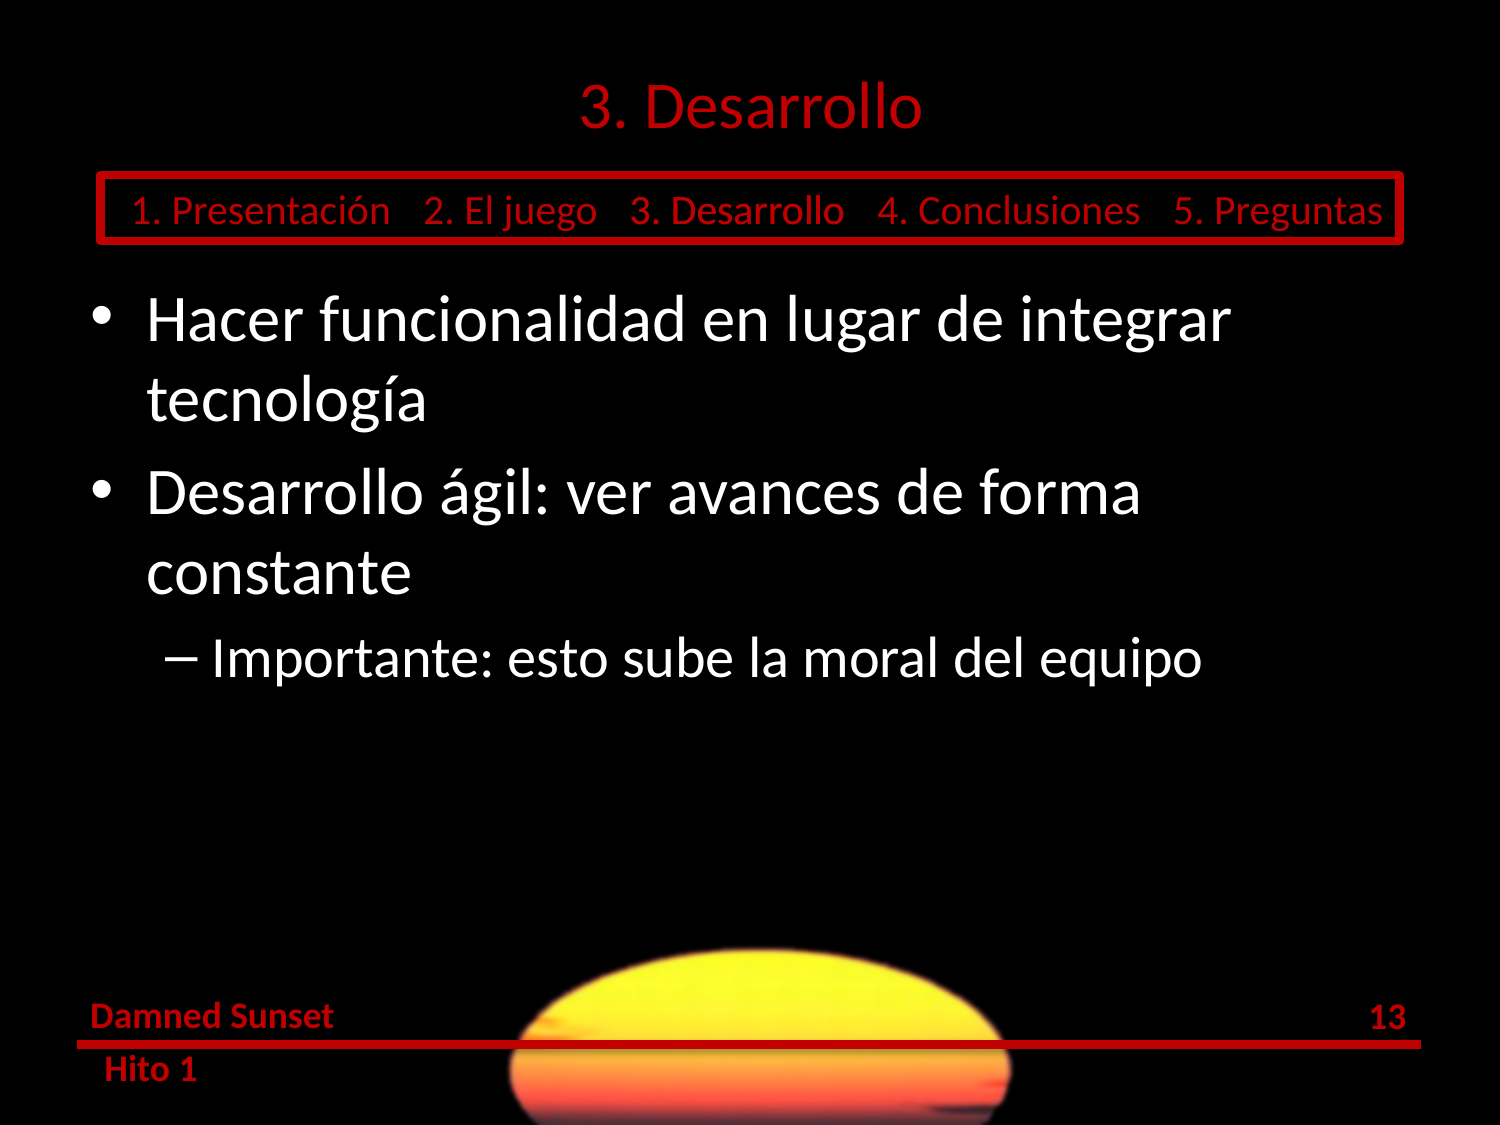

# 3. Desarrollo
Hacer funcionalidad en lugar de integrar tecnología
Desarrollo ágil: ver avances de forma constante
Importante: esto sube la moral del equipo
13